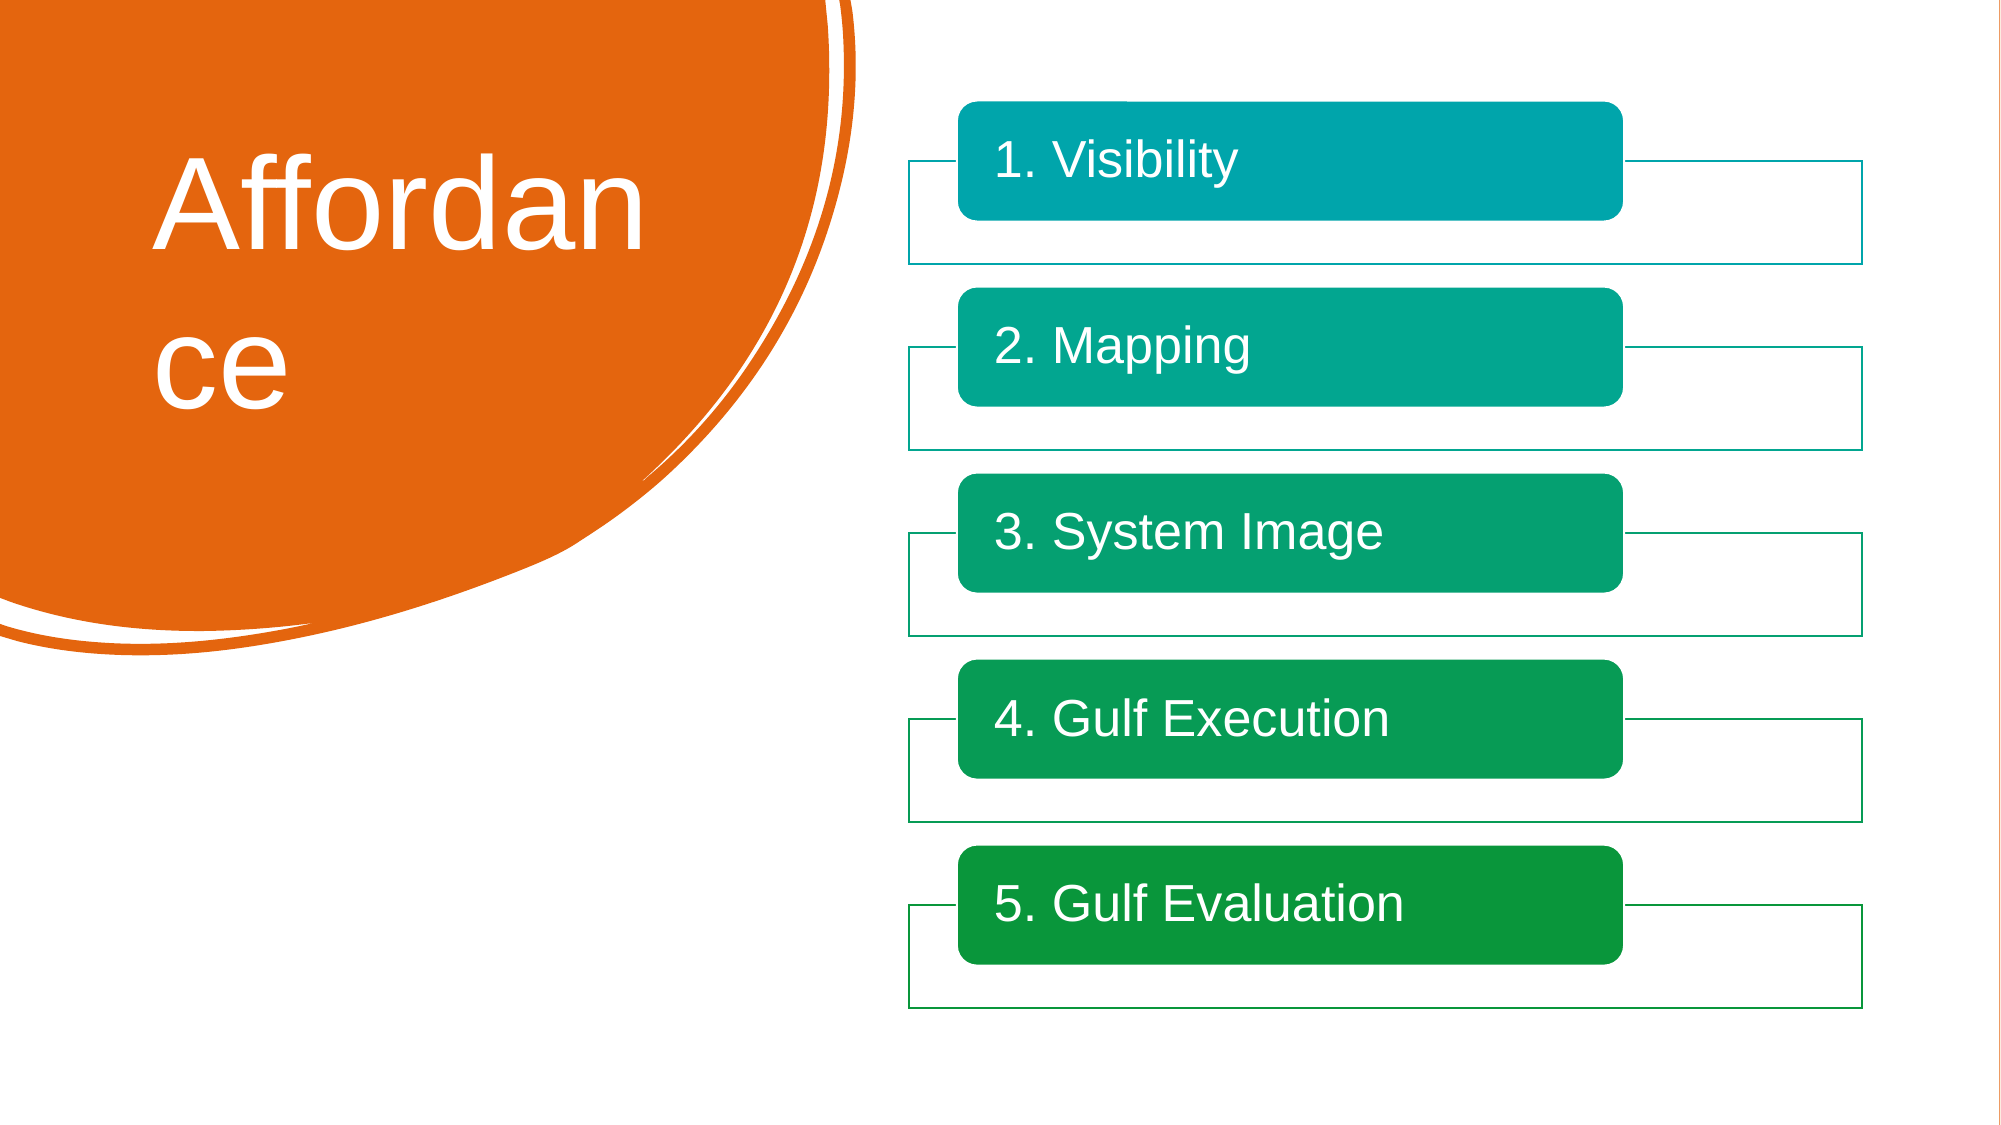

1. Visibility
2. Mapping​
3. System Image
4. Gulf Execution
5. Gulf Evaluation
# Affordance